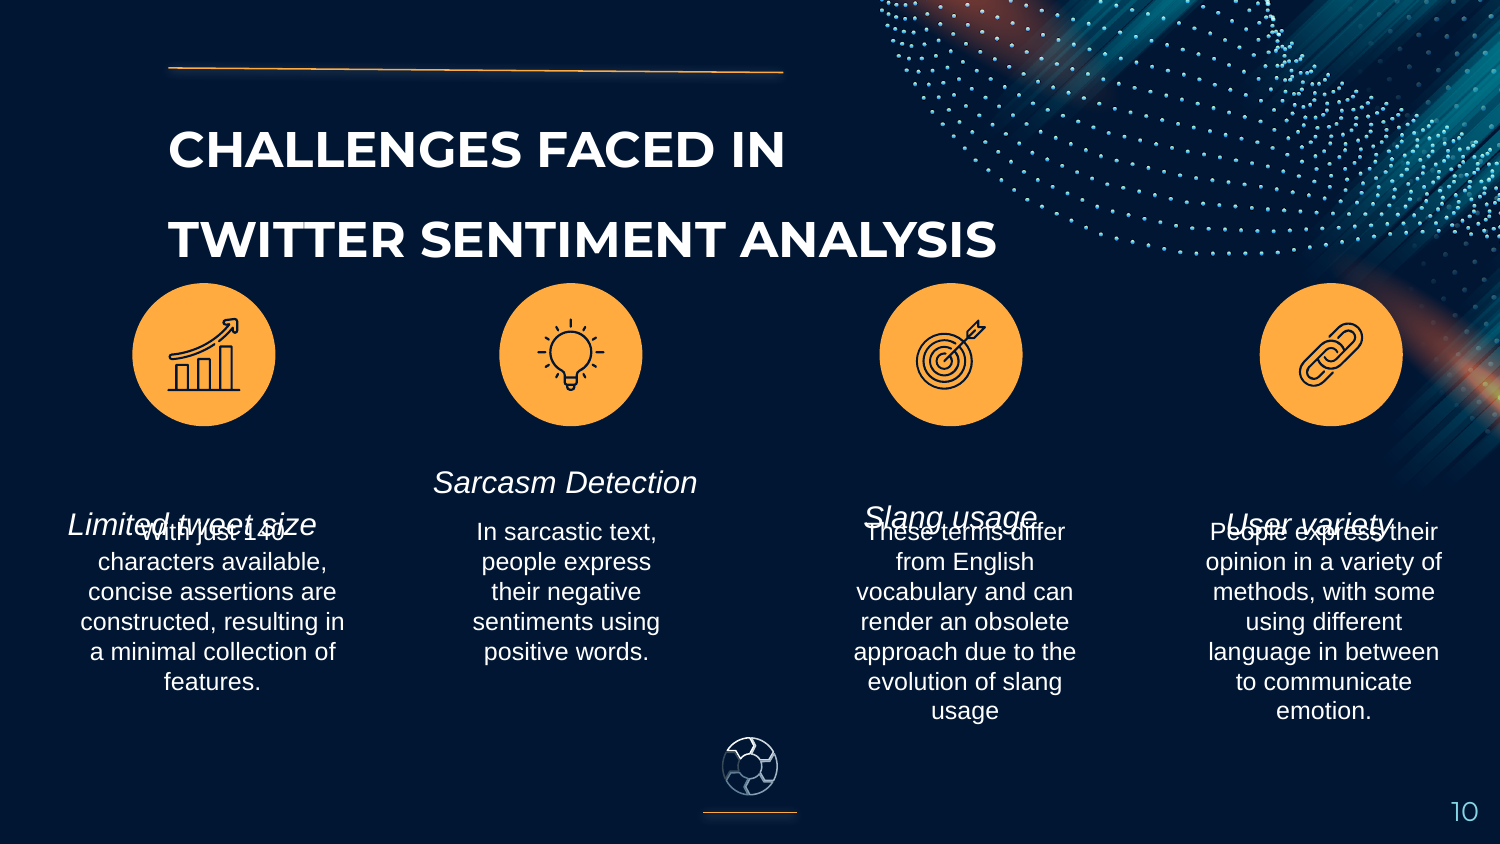

# CHALLENGES FACED IN TWITTER SENTIMENT ANALYSIS

Sarcasm Detection
   Slang usage
  Limited tweet size
User variety
In sarcastic text, people express their negative sentiments using positive words.
People express their opinion in a variety of methods, with some using different language in between to communicate emotion.
With just 140 characters available, concise assertions are constructed, resulting in a minimal collection of features.

These terms differ from English vocabulary and can render an obsolete approach due to the evolution of slang usage

10